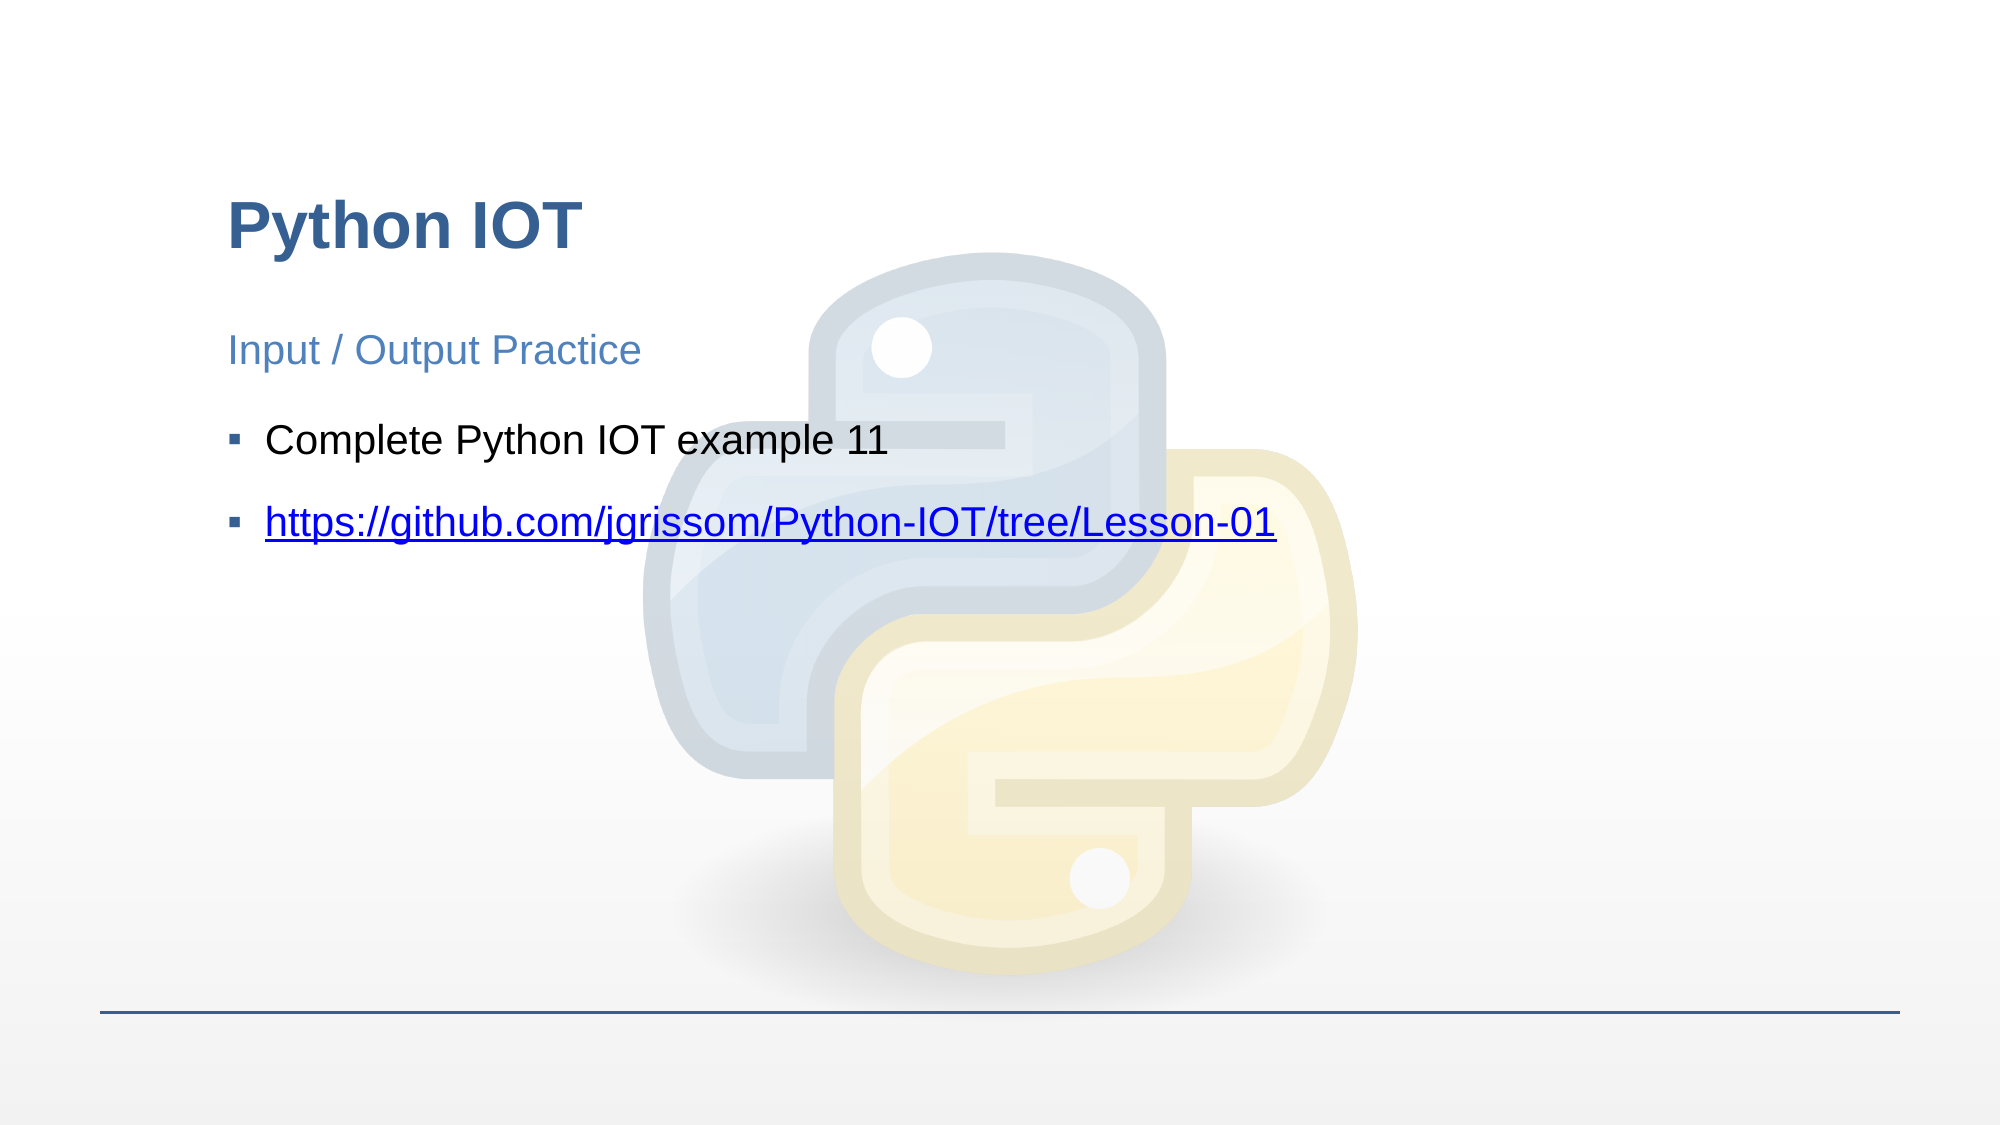

# Python IOT
Input / Output Practice
Complete Python IOT example 11
https://github.com/jgrissom/Python-IOT/tree/Lesson-01